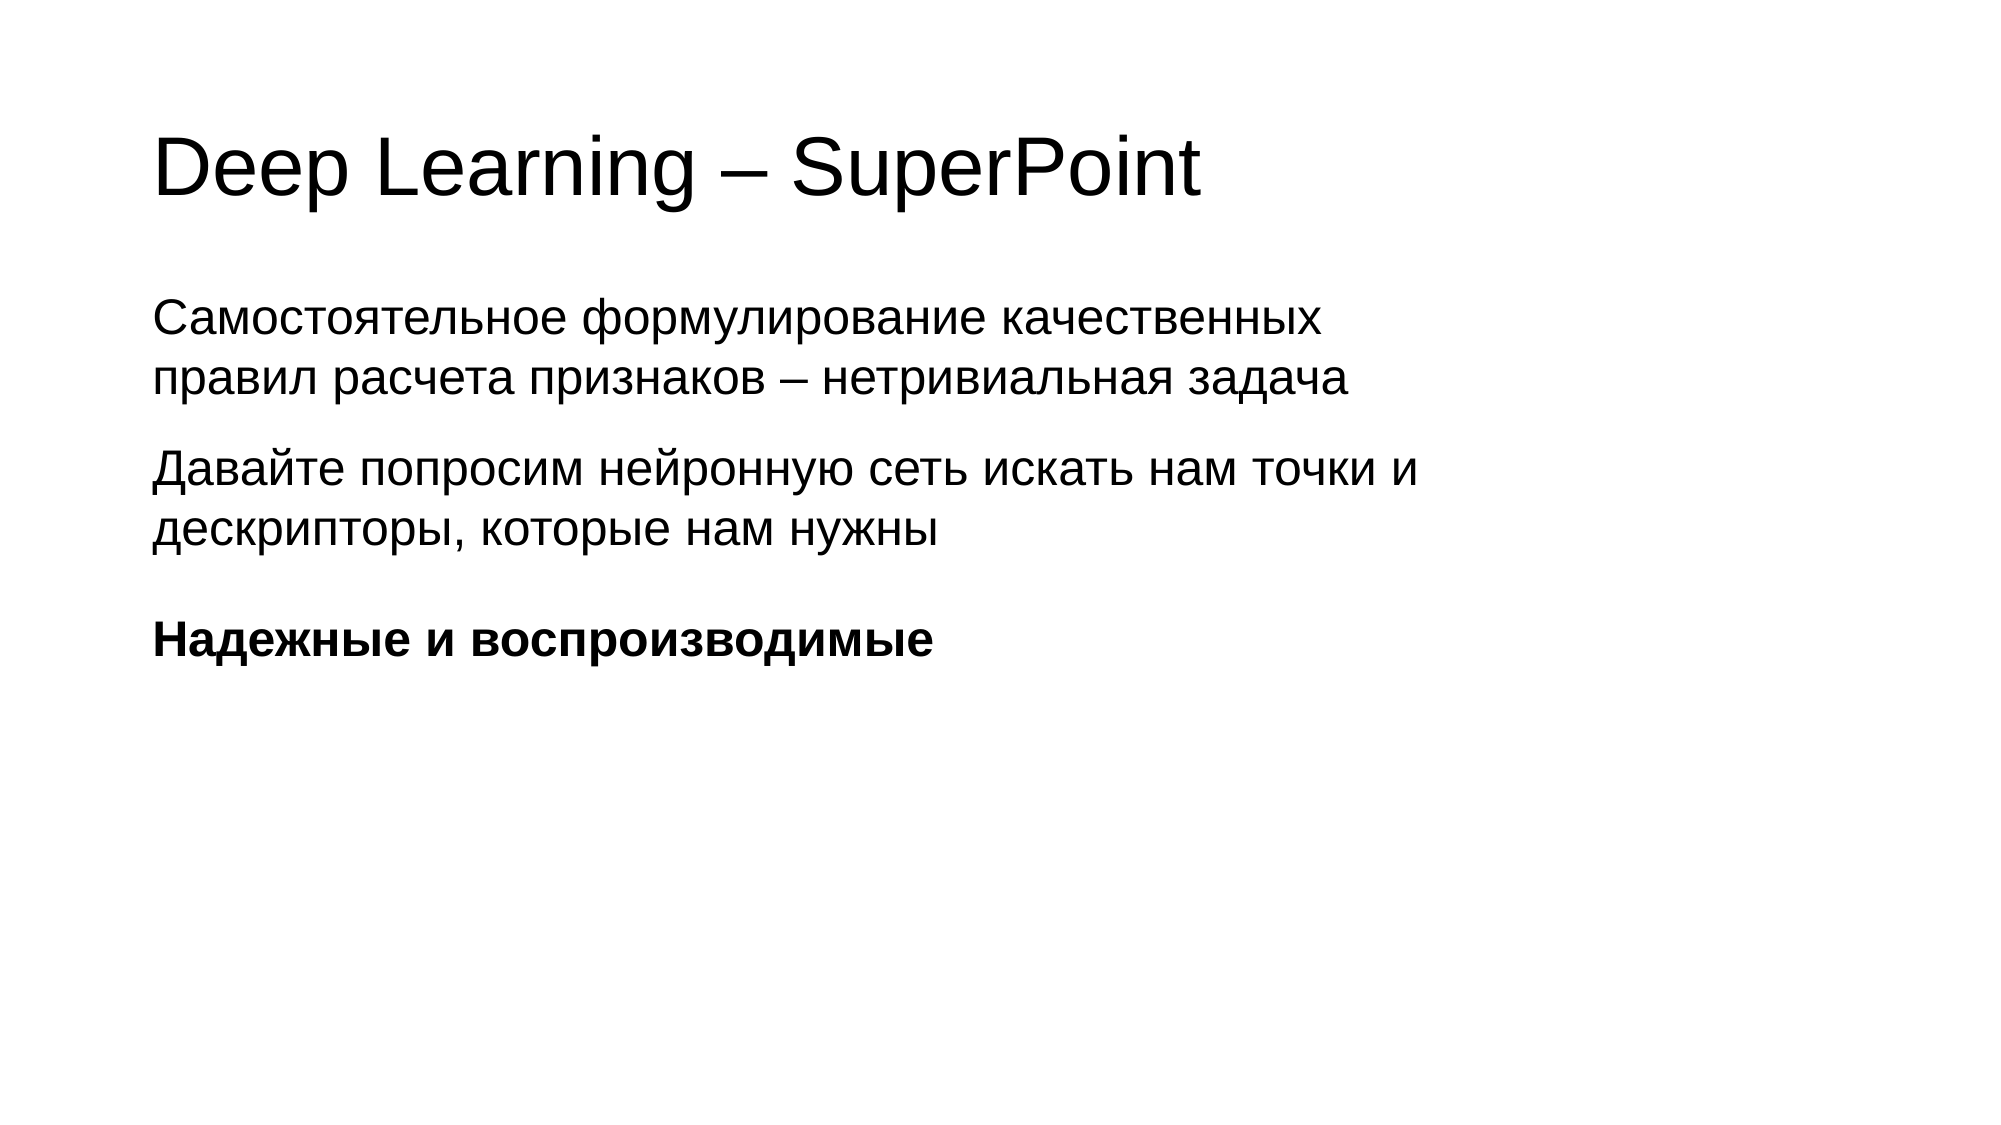

# Deep Learning – SuperPoint
Самостоятельное формулирование качественных правил расчета признаков – нетривиальная задача
Давайте попросим нейронную сеть искать нам точки и дескрипторы, которые нам нужны
Надежные и воспроизводимые